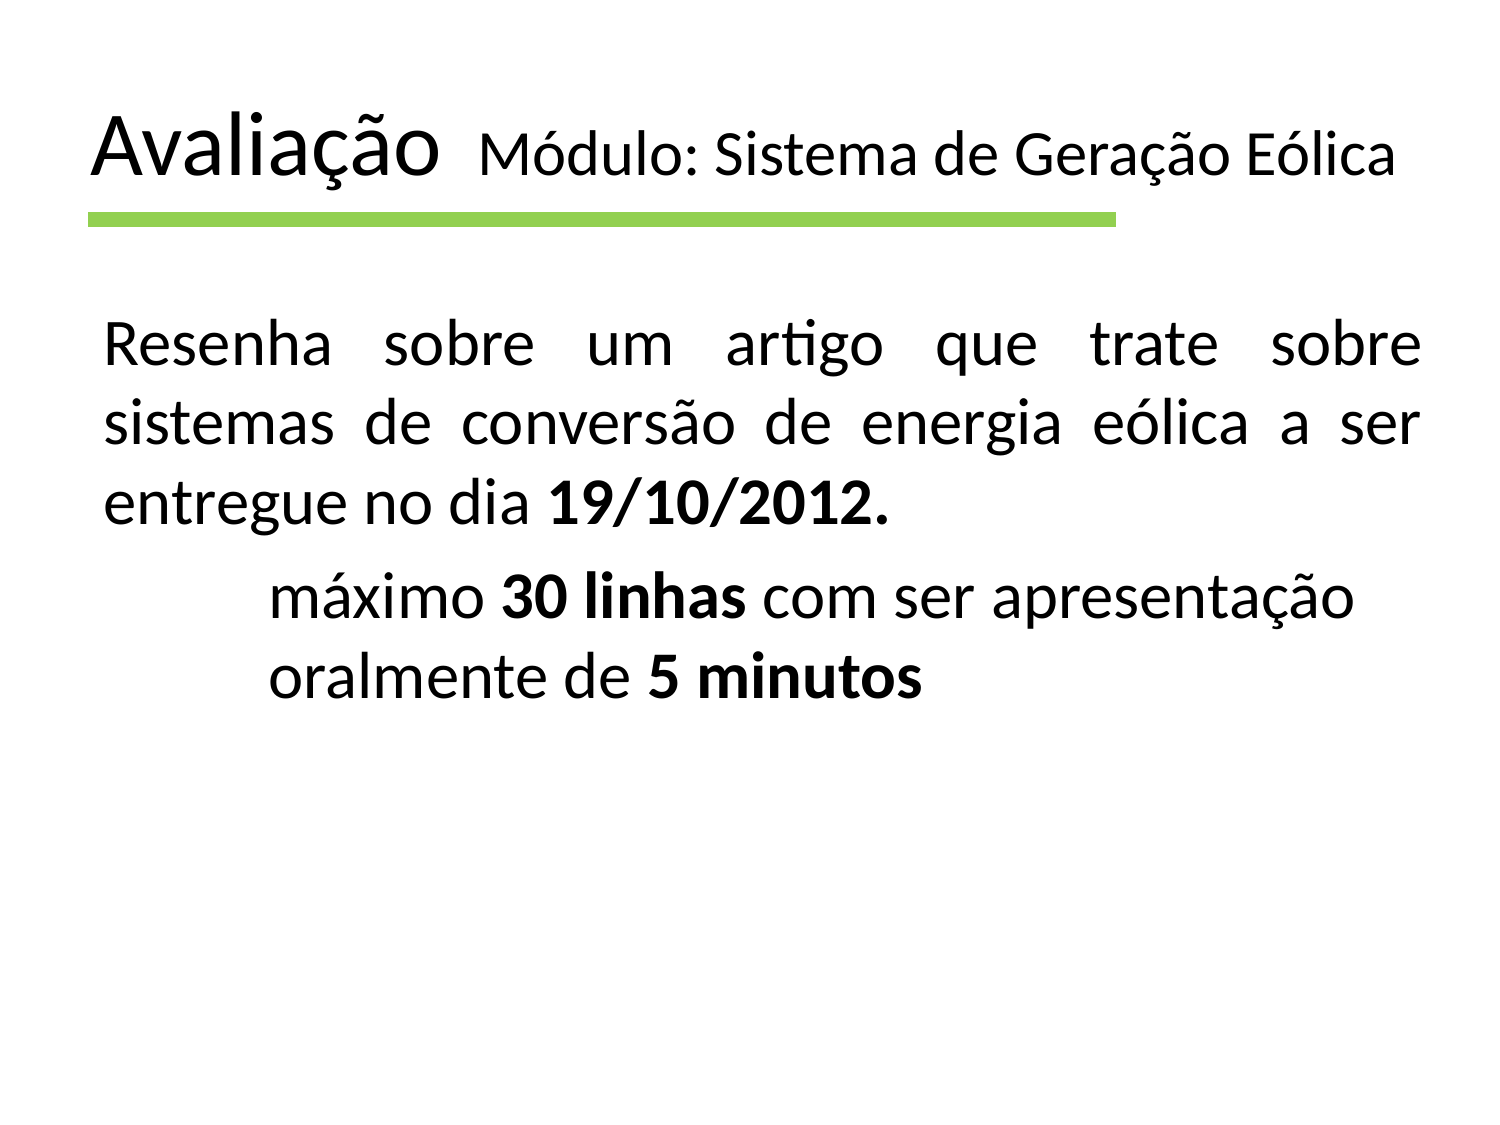

# Avaliação  Módulo: Sistema de Geração Eólica
Resenha sobre um artigo que trate sobre sistemas de conversão de energia eólica a ser entregue no dia 19/10/2012.
	 máximo 30 linhas com ser apresentação 	 oralmente de 5 minutos